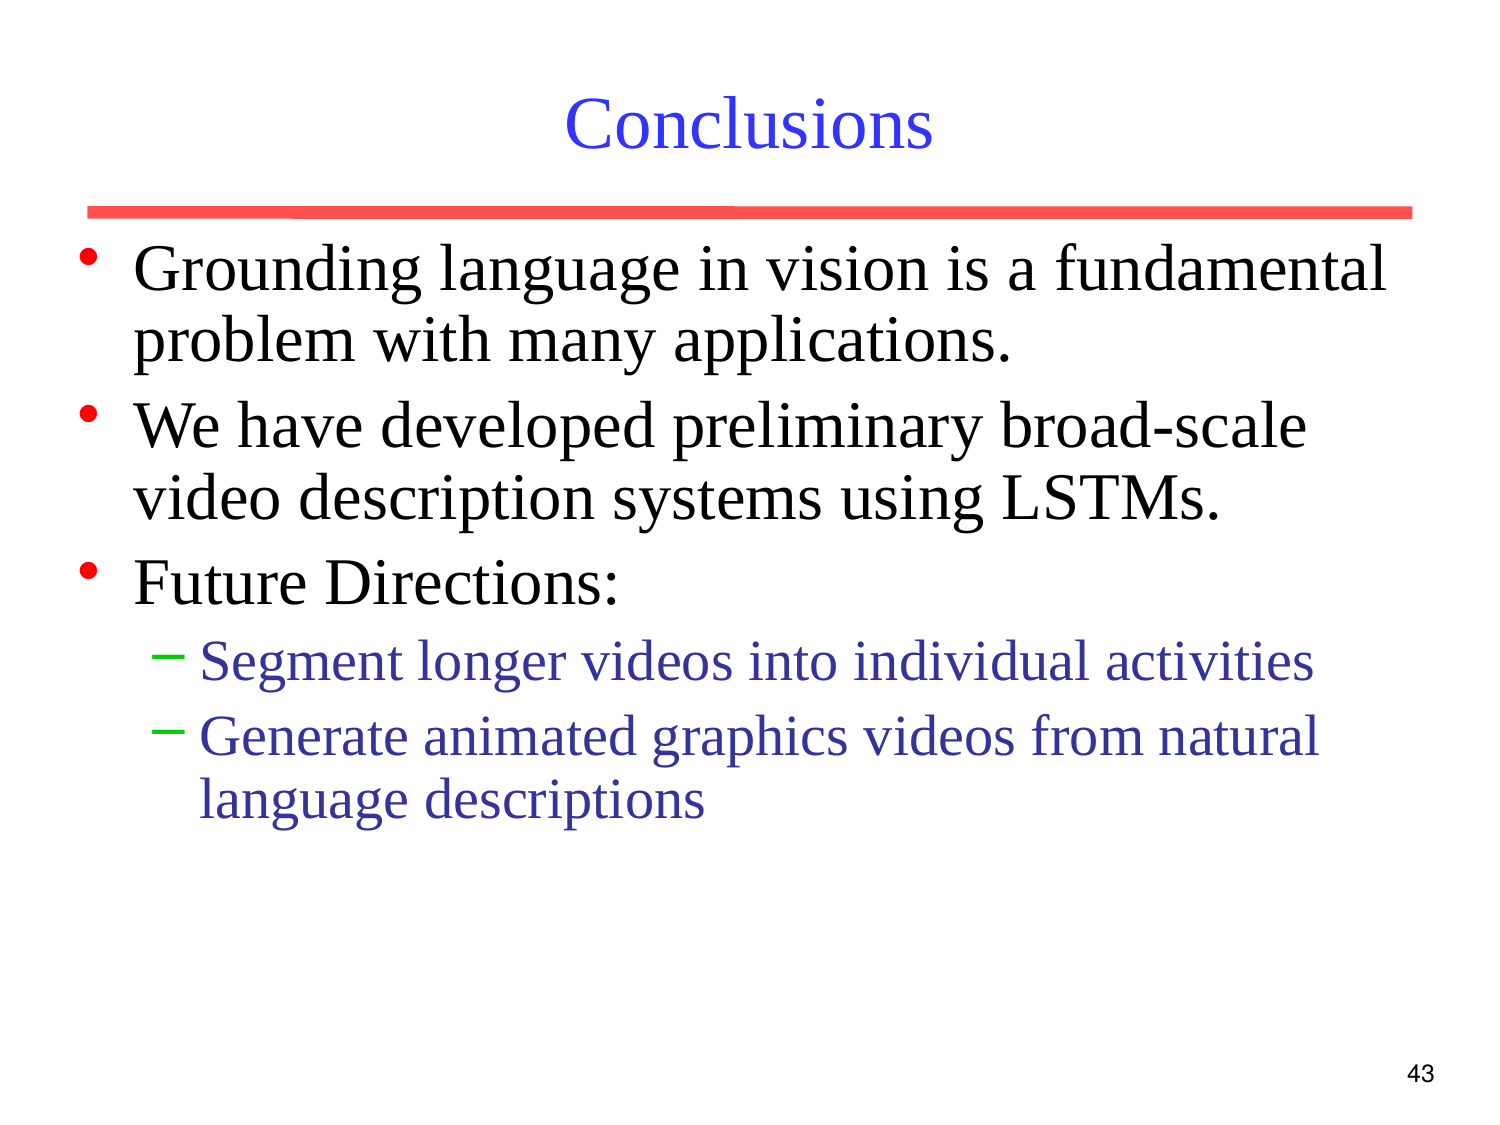

# Conclusions
Grounding language in vision is a fundamental problem with many applications.
We have developed preliminary broad-scale video description systems using LSTMs.
Future Directions:
Segment longer videos into individual activities
Generate animated graphics videos from natural language descriptions
43